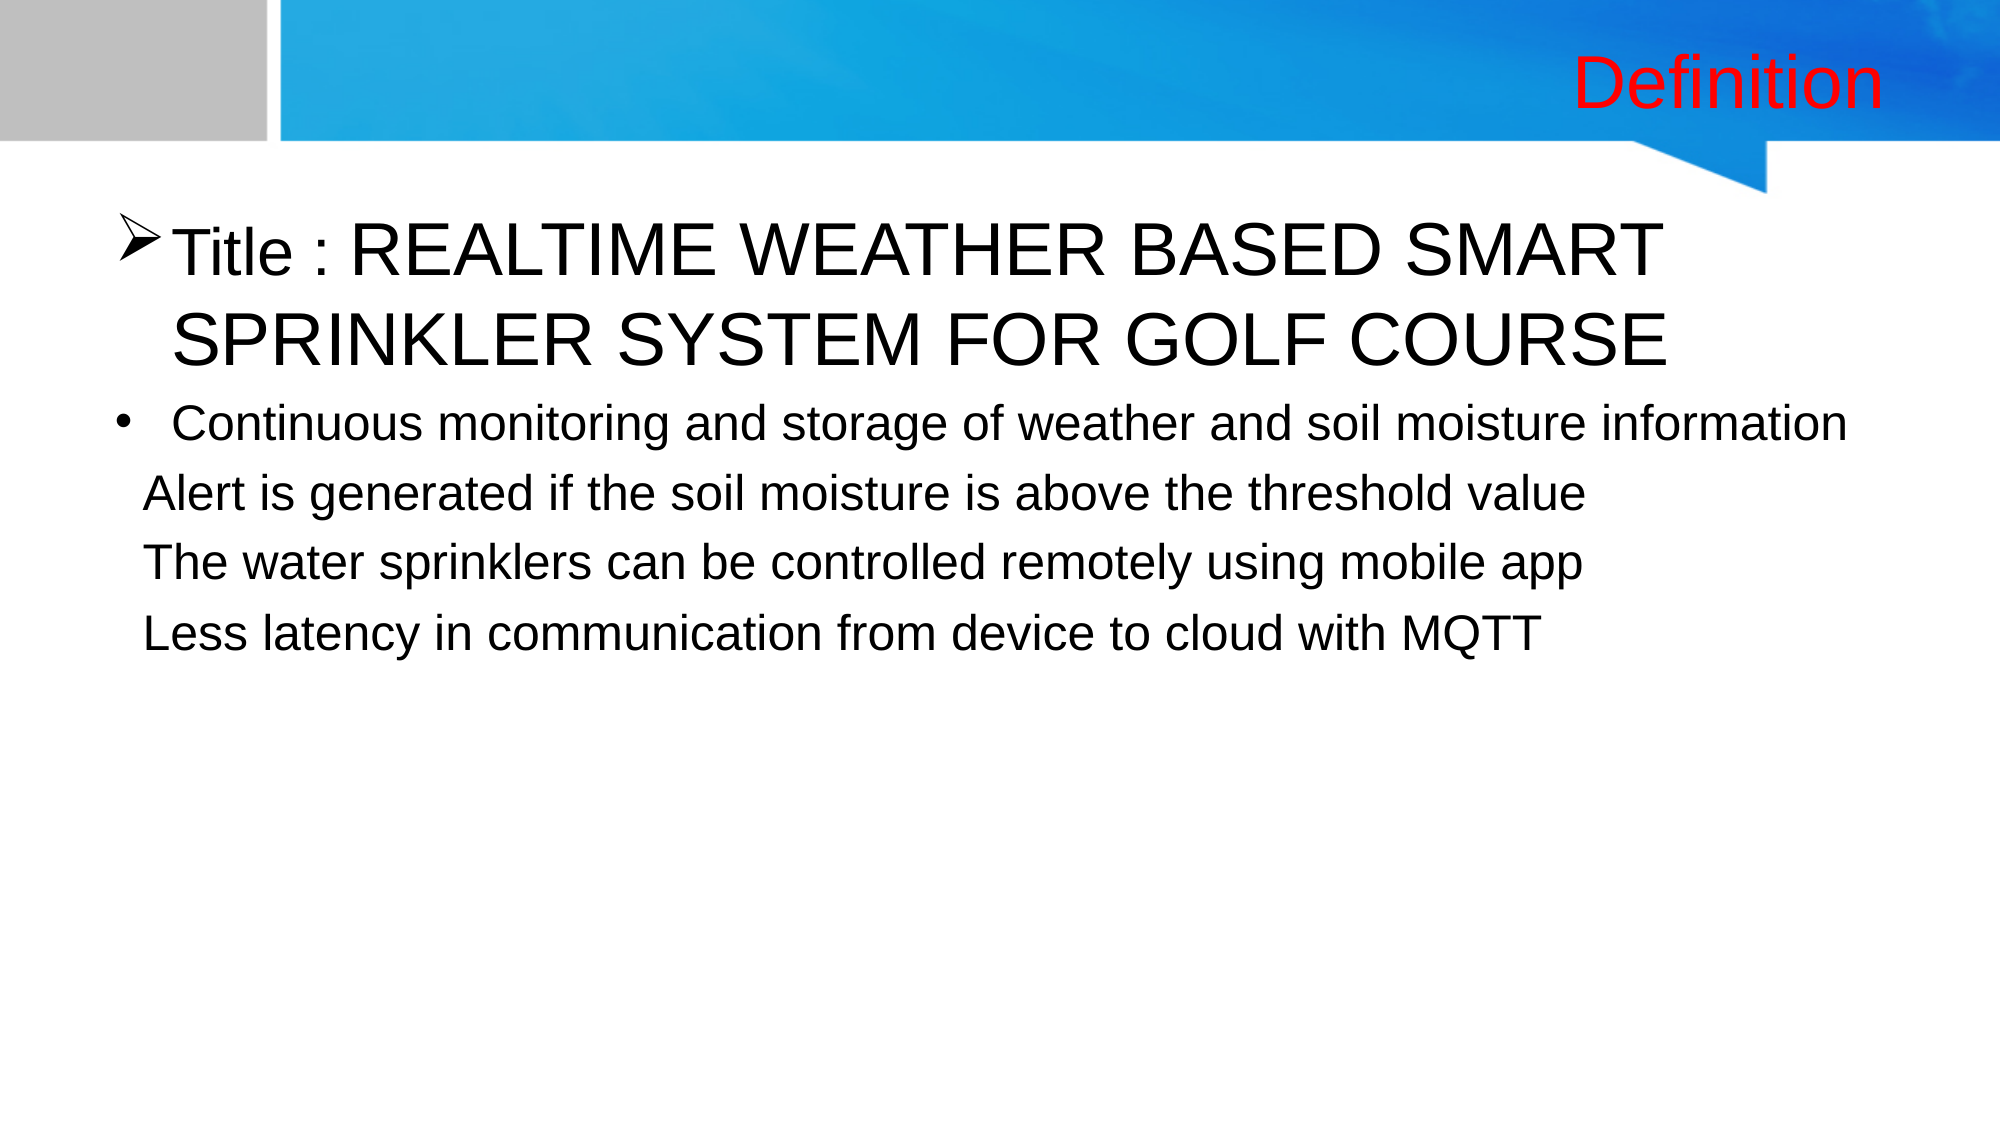

# Definition
Title : REALTIME WEATHER BASED SMART SPRINKLER SYSTEM FOR GOLF COURSE
Continuous monitoring and storage of weather and soil moisture information
  Alert is generated if the soil moisture is above the threshold value
  The water sprinklers can be controlled remotely using mobile app
  Less latency in communication from device to cloud with MQTT